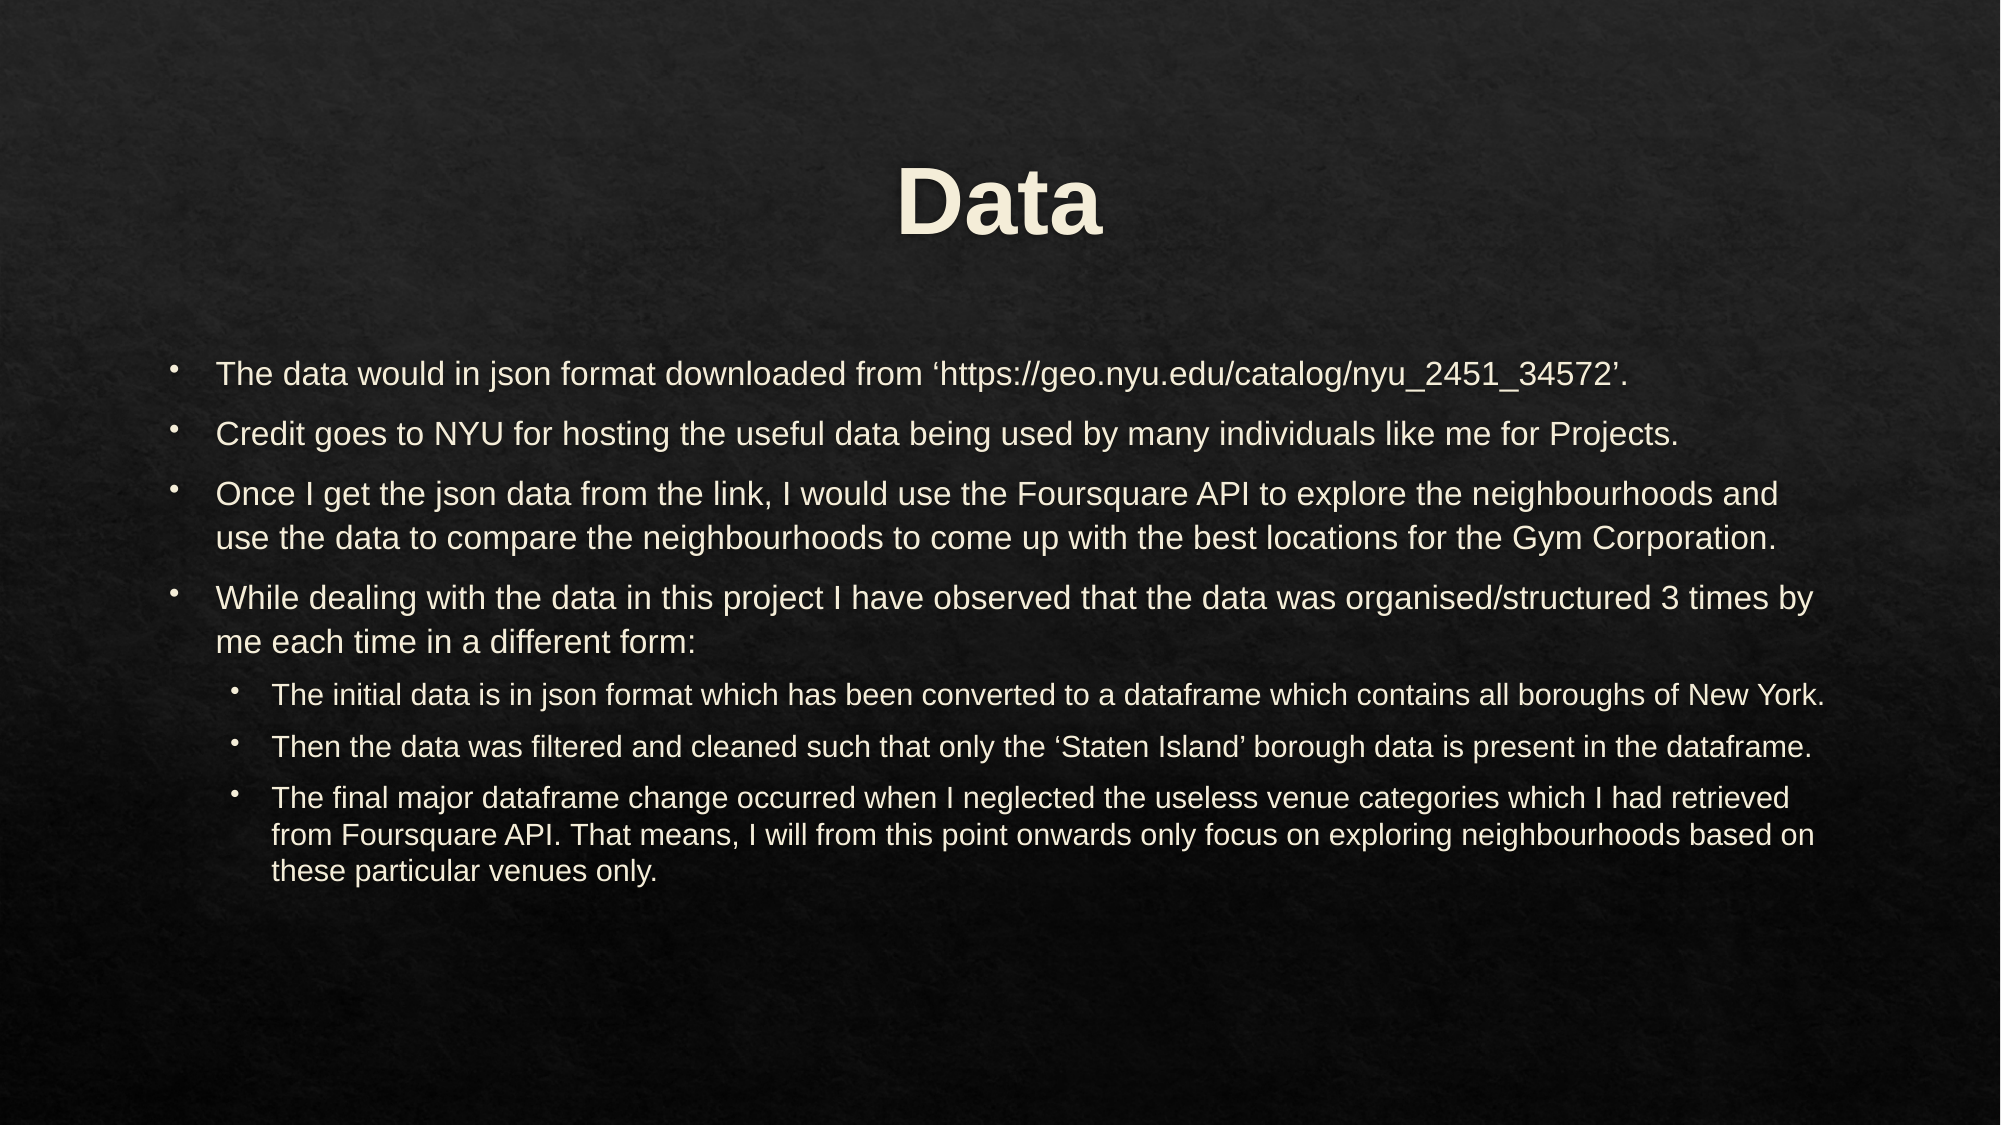

# Data
The data would in json format downloaded from ‘https://geo.nyu.edu/catalog/nyu_2451_34572’.
Credit goes to NYU for hosting the useful data being used by many individuals like me for Projects.
Once I get the json data from the link, I would use the Foursquare API to explore the neighbourhoods and use the data to compare the neighbourhoods to come up with the best locations for the Gym Corporation.
While dealing with the data in this project I have observed that the data was organised/structured 3 times by me each time in a different form:
The initial data is in json format which has been converted to a dataframe which contains all boroughs of New York.
Then the data was filtered and cleaned such that only the ‘Staten Island’ borough data is present in the dataframe.
The final major dataframe change occurred when I neglected the useless venue categories which I had retrieved from Foursquare API. That means, I will from this point onwards only focus on exploring neighbourhoods based on these particular venues only.